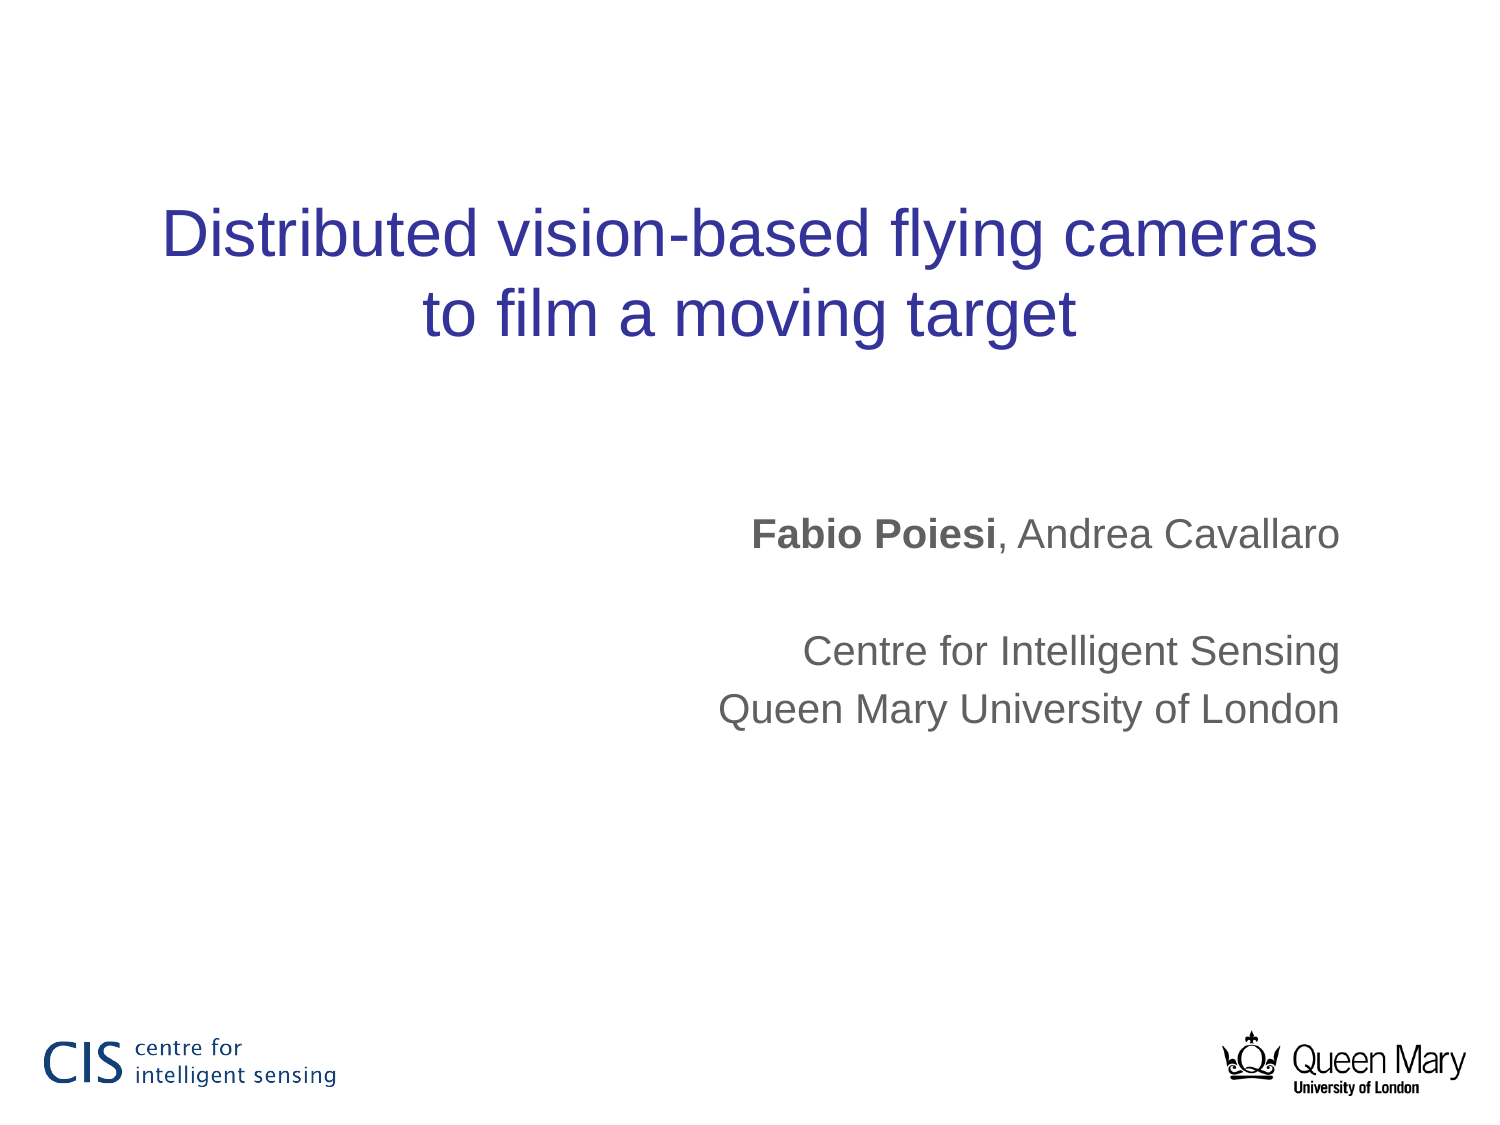

# Distributed vision-based flying cameras to film a moving target
Fabio Poiesi, Andrea Cavallaro

Centre for Intelligent Sensing
Queen Mary University of London